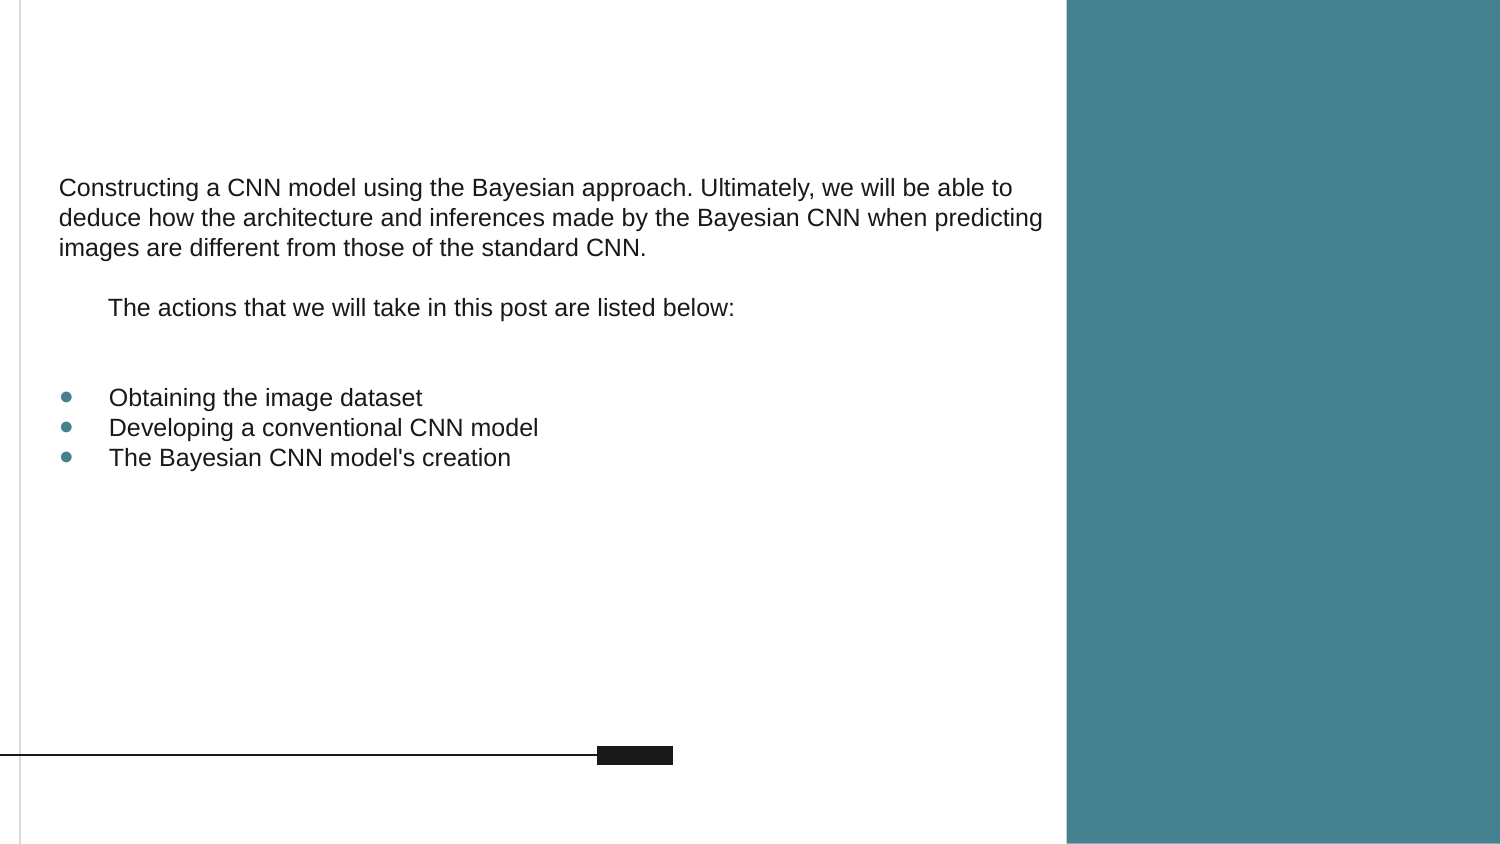

Constructing a CNN model using the Bayesian approach. Ultimately, we will be able to deduce how the architecture and inferences made by the Bayesian CNN when predicting images are different from those of the standard CNN.

       The actions that we will take in this post are listed below:

Obtaining the image dataset
Developing a conventional CNN model
The Bayesian CNN model's creation